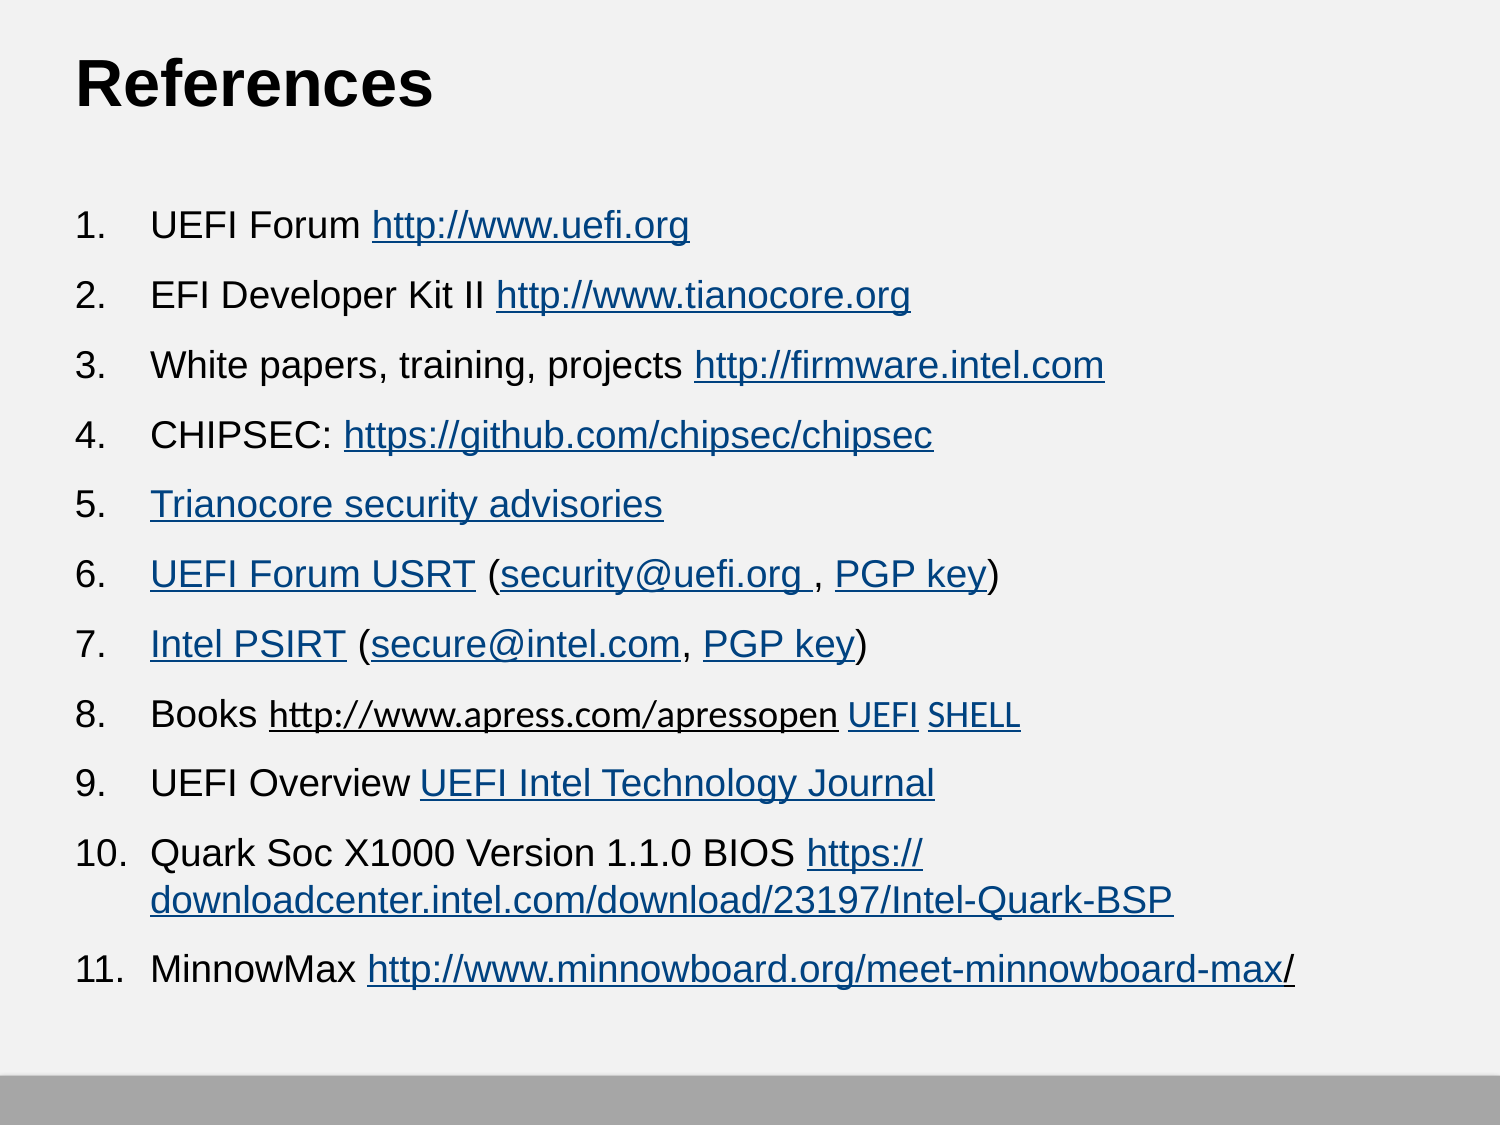

# References
UEFI Forum http://www.uefi.org
EFI Developer Kit II http://www.tianocore.org
White papers, training, projects http://firmware.intel.com
CHIPSEC: https://github.com/chipsec/chipsec
Trianocore security advisories
UEFI Forum USRT (security@uefi.org , PGP key)
Intel PSIRT (secure@intel.com, PGP key)
Books http://www.apress.com/apressopen UEFI SHELL
UEFI Overview UEFI Intel Technology Journal
Quark Soc X1000 Version 1.1.0 BIOS https://downloadcenter.intel.com/download/23197/Intel-Quark-BSP
MinnowMax http://www.minnowboard.org/meet-minnowboard-max/